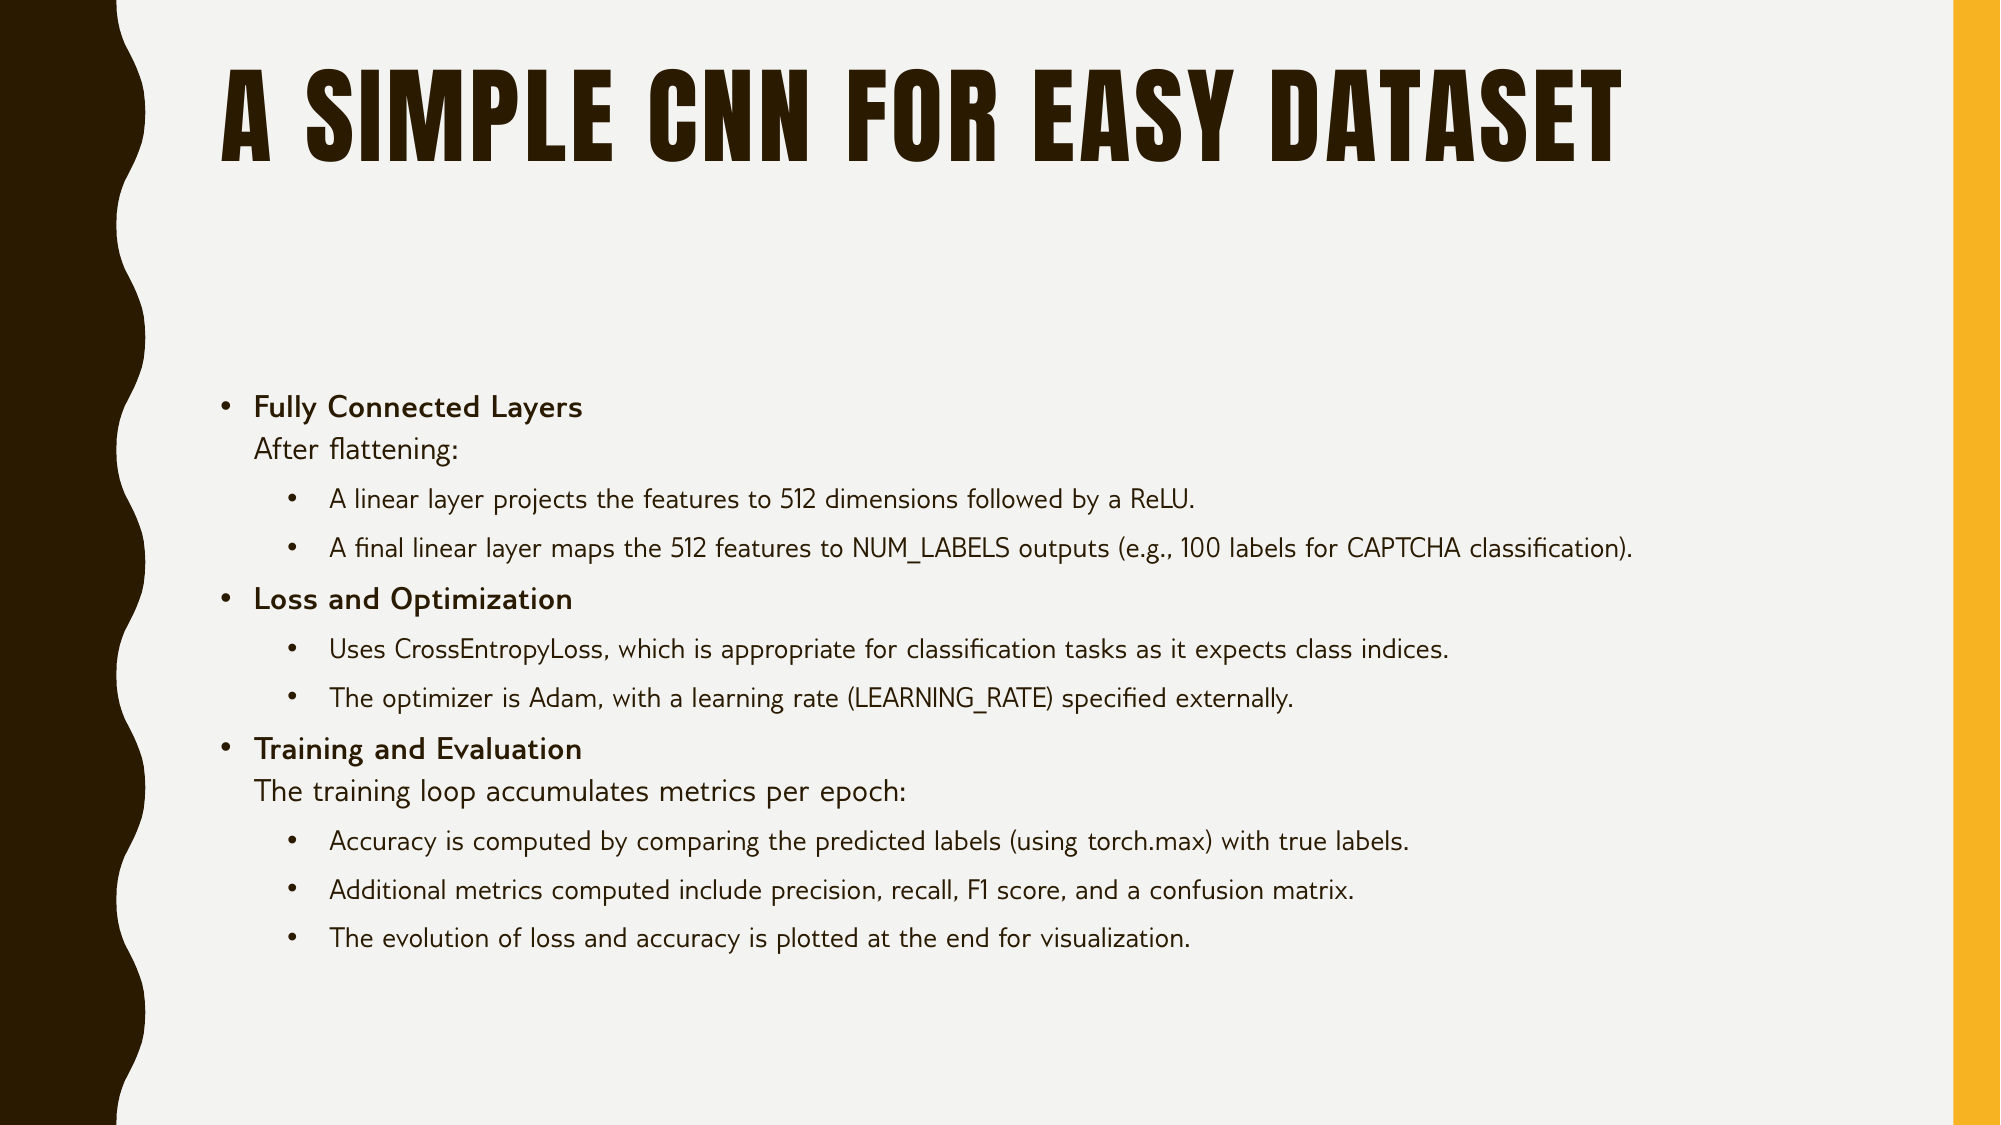

# A simple CNN for Easy Dataset
Fully Connected Layers
After flattening:
A linear layer projects the features to 512 dimensions followed by a ReLU.
A final linear layer maps the 512 features to NUM_LABELS outputs (e.g., 100 labels for CAPTCHA classification).
Loss and Optimization
Uses CrossEntropyLoss, which is appropriate for classification tasks as it expects class indices.
The optimizer is Adam, with a learning rate (LEARNING_RATE) specified externally.
Training and Evaluation
The training loop accumulates metrics per epoch:
Accuracy is computed by comparing the predicted labels (using torch.max) with true labels.
Additional metrics computed include precision, recall, F1 score, and a confusion matrix.
The evolution of loss and accuracy is plotted at the end for visualization.